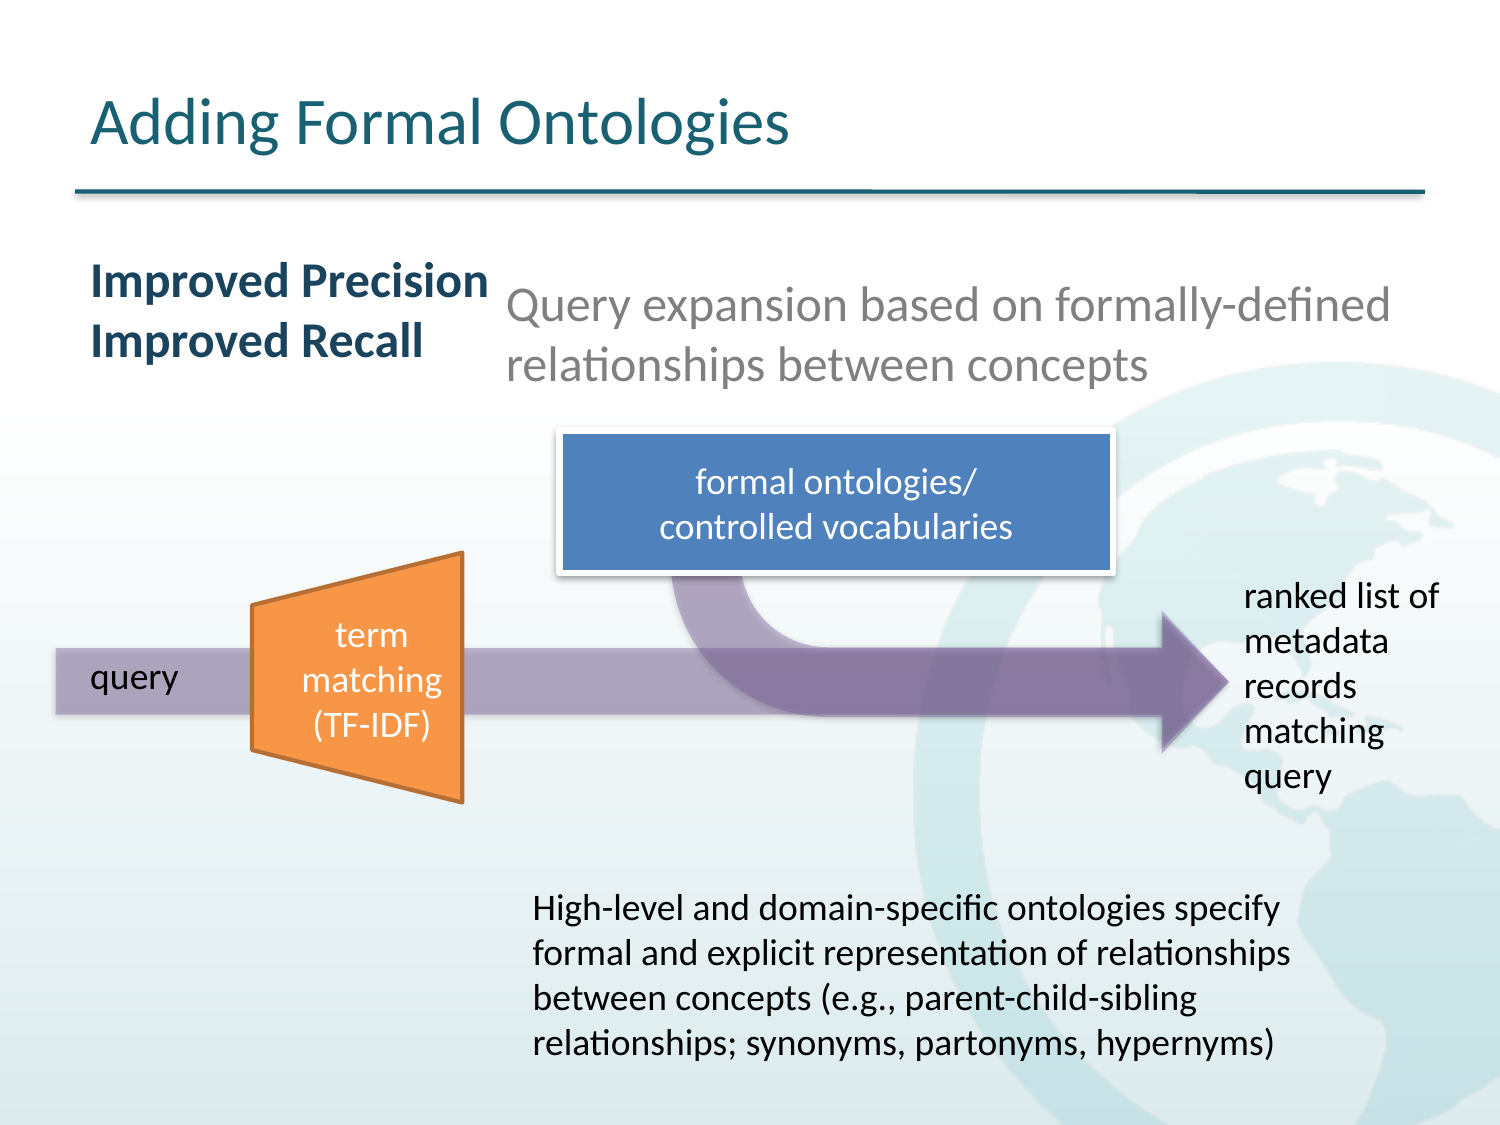

# Adding Formal Ontologies
Improved Precision
Improved Recall
Query expansion based on formally-defined relationships between concepts
formal ontologies/
controlled vocabularies

ranked list of metadata records matching query
term matching
(TF-IDF)

query
High-level and domain-specific ontologies specify formal and explicit representation of relationships between concepts (e.g., parent-child-sibling relationships; synonyms, partonyms, hypernyms)